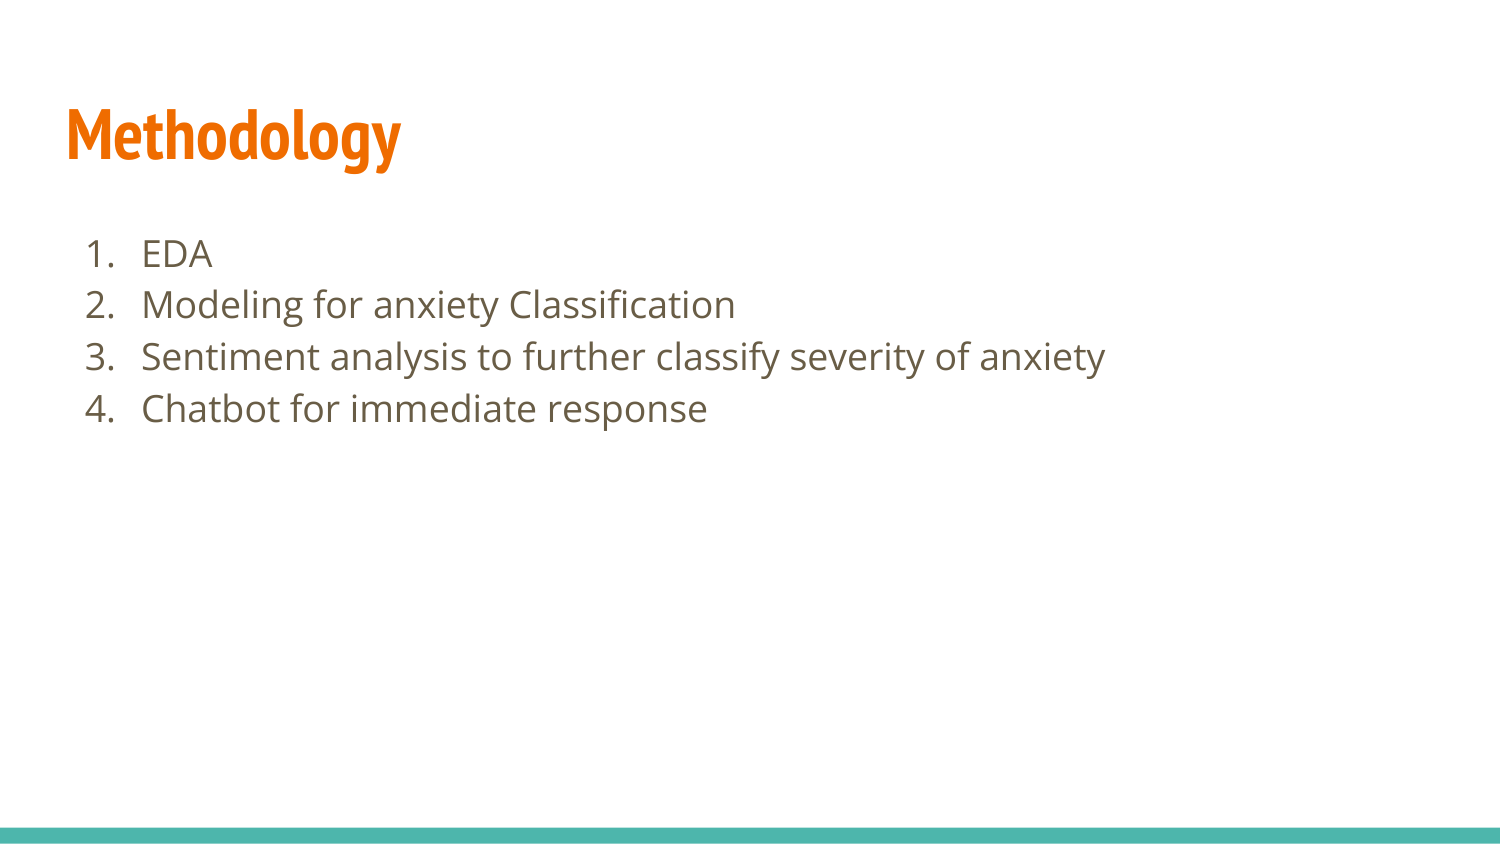

# Methodology
EDA
Modeling for anxiety Classification
Sentiment analysis to further classify severity of anxiety
Chatbot for immediate response